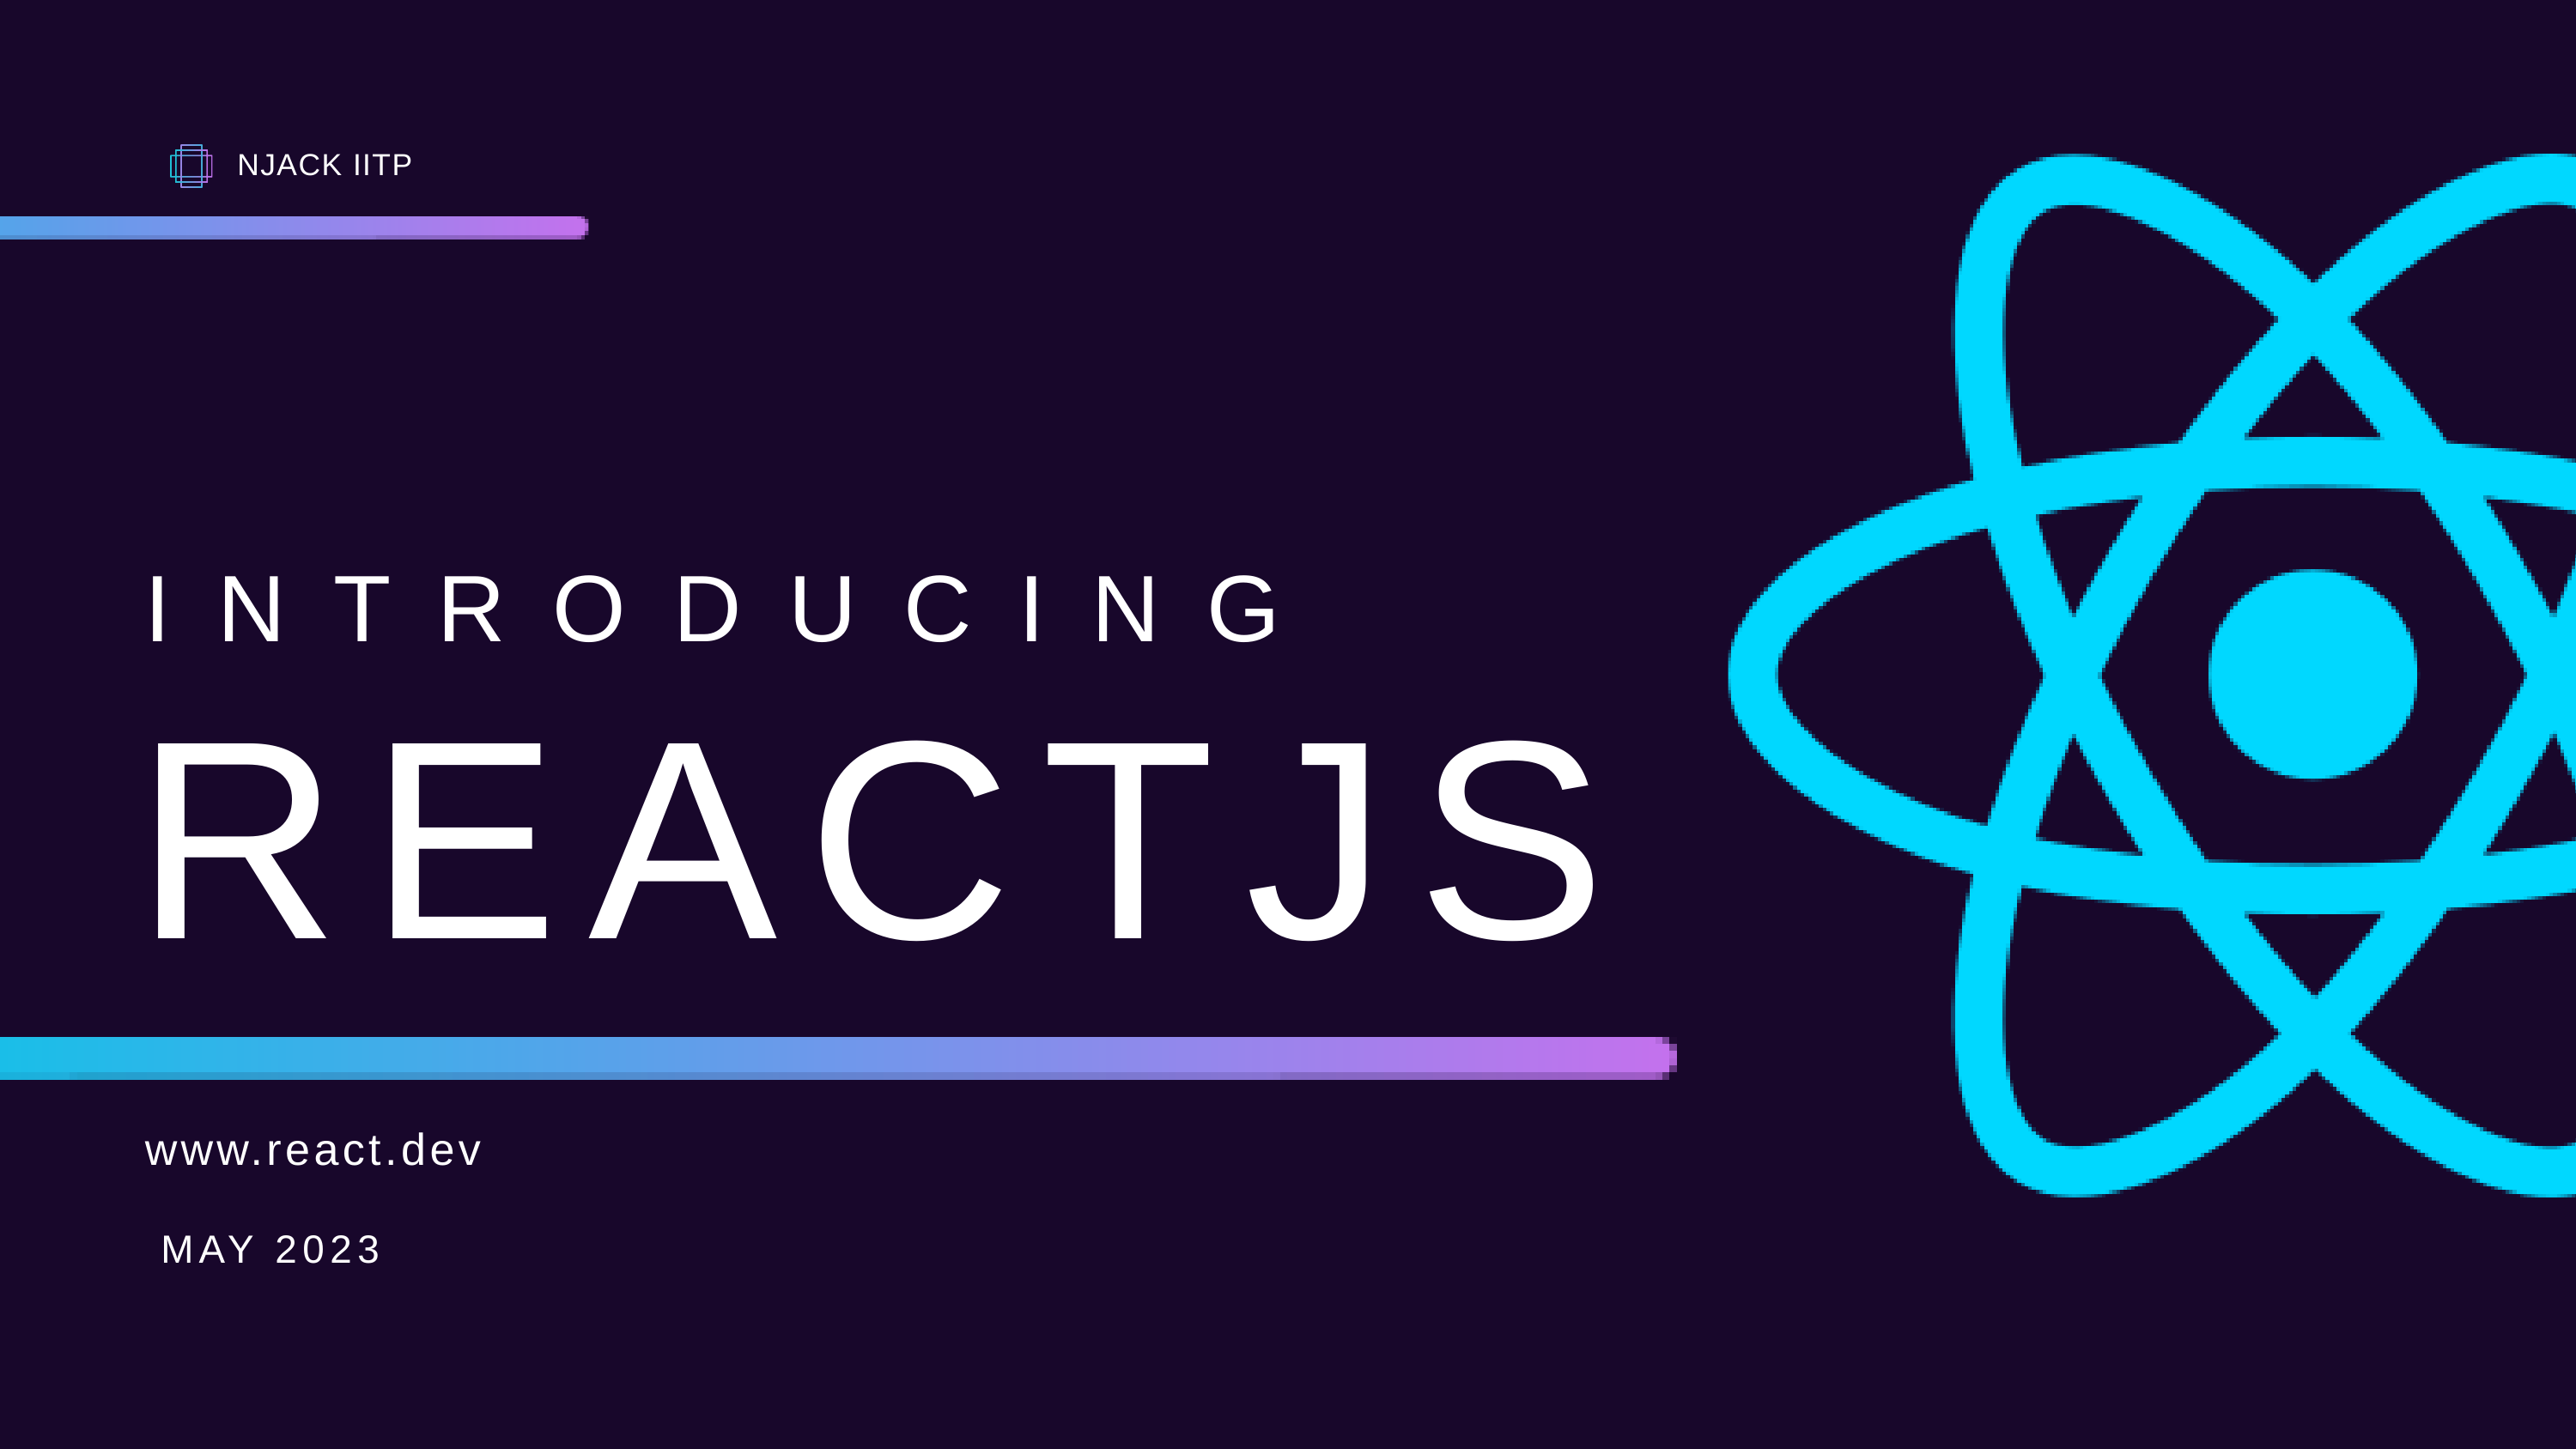

NJACK IITP

INTRODUCING
REACTJS

www.react.dev
MAY 2023